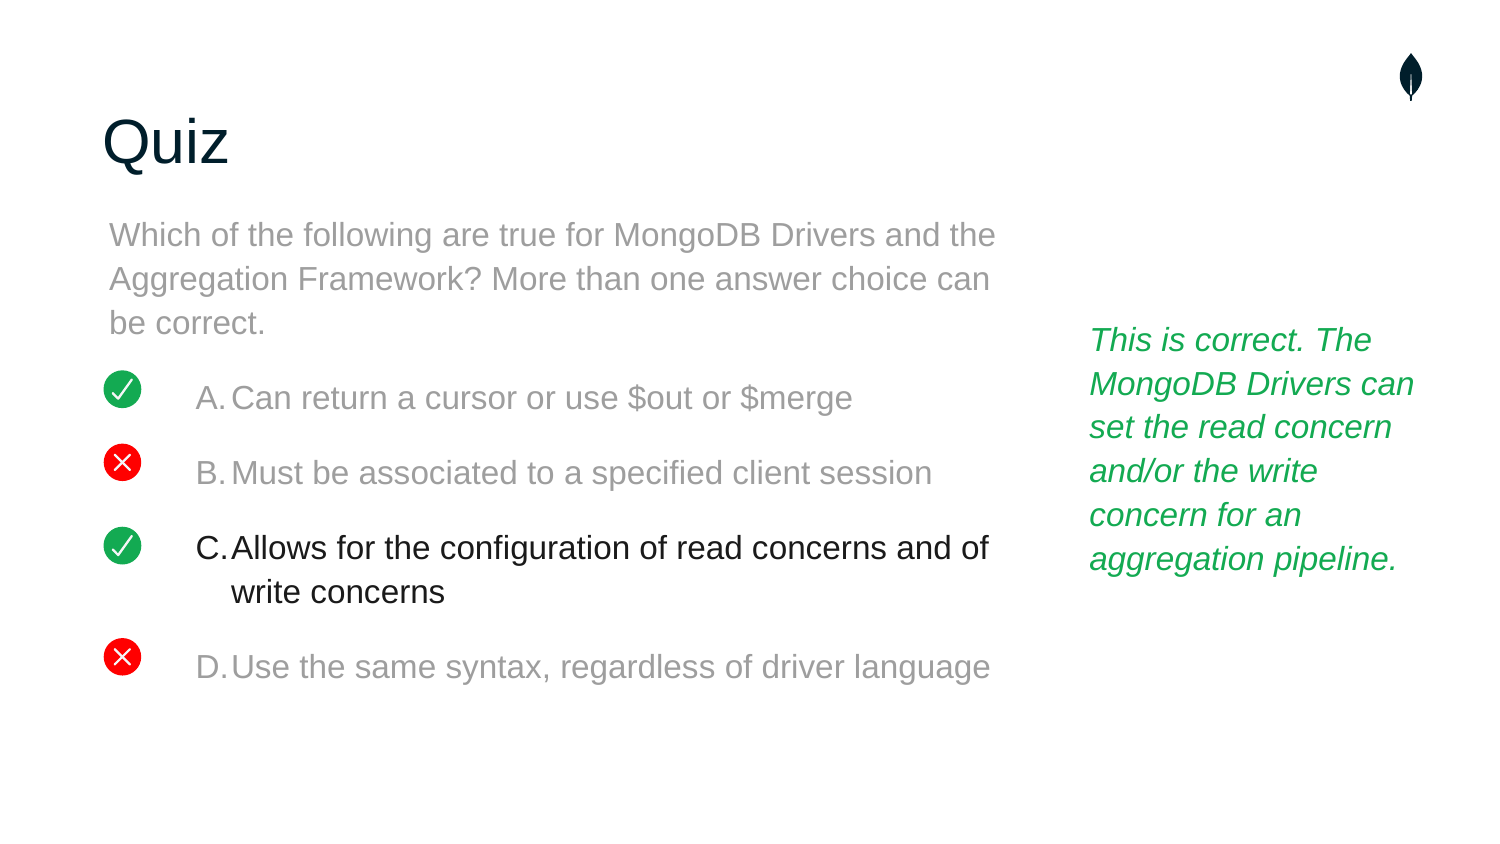

# Quiz
Which of the following are true for MongoDB Drivers and the Aggregation Framework? More than one answer choice can be correct.
Can return a cursor or use $out or $merge
Must be associated to a specified client session
Allows for the configuration of read concerns and of write concerns
Use the same syntax, regardless of driver language
This is correct. The MongoDB Drivers can set the read concern and/or the write concern for an aggregation pipeline.